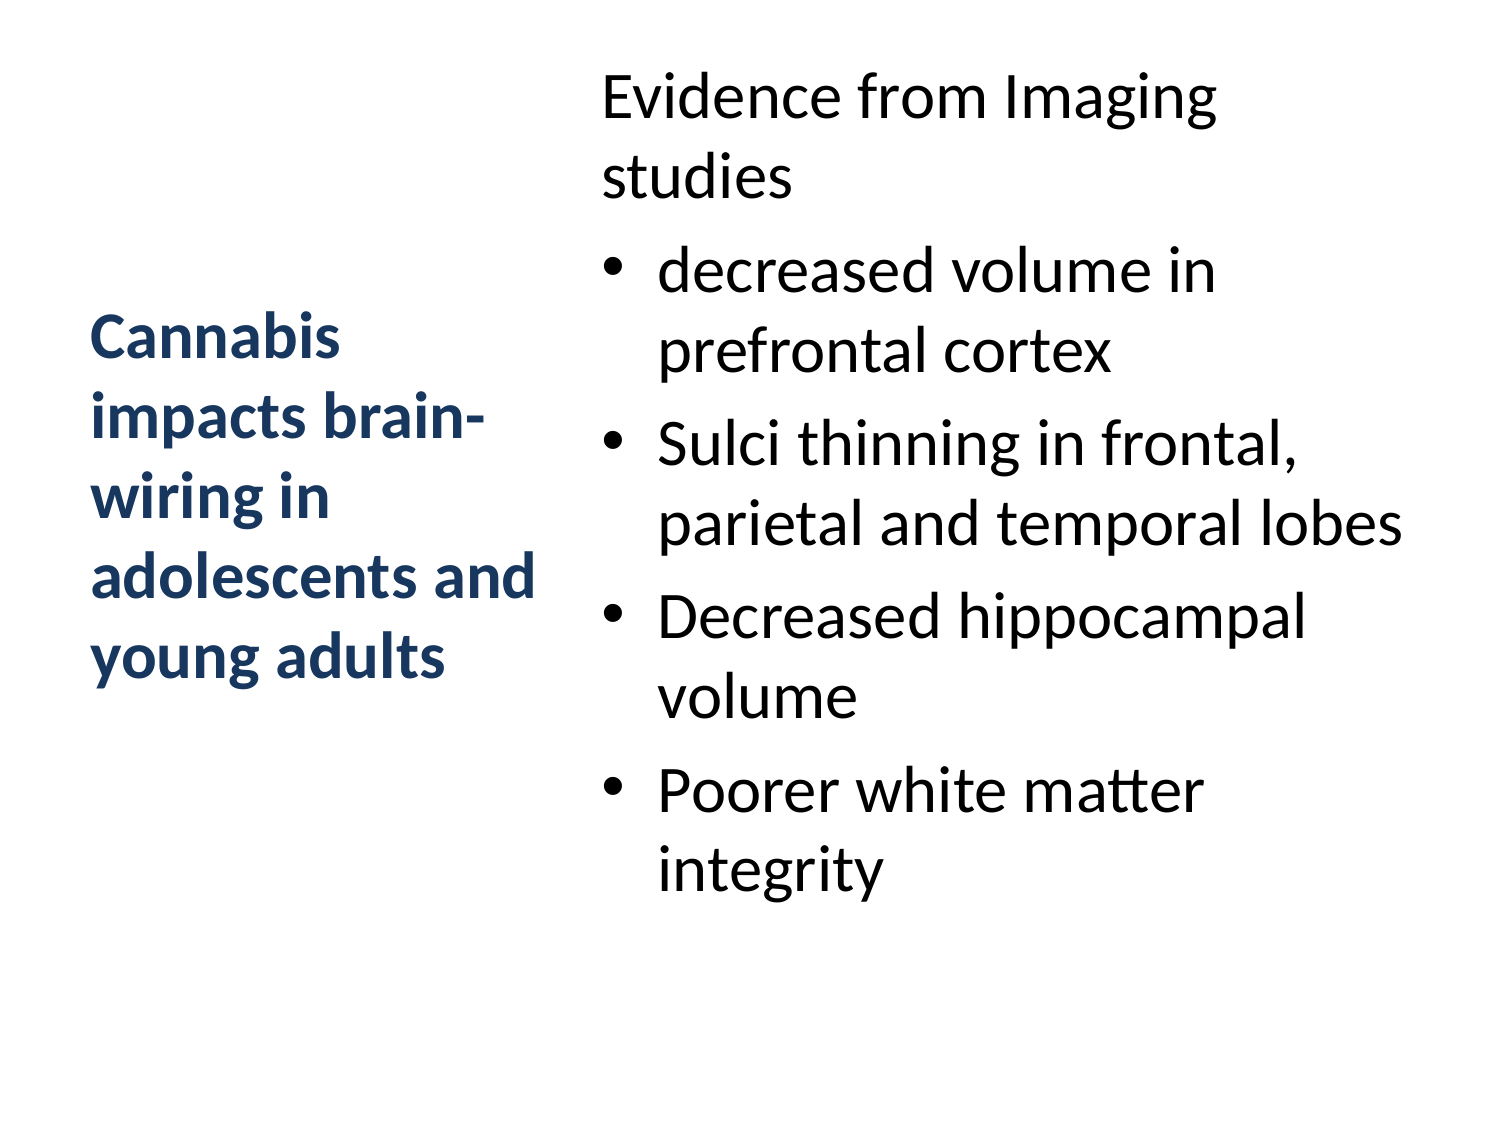

#
Evidence from Imaging studies
decreased volume in prefrontal cortex
Sulci thinning in frontal, parietal and temporal lobes
Decreased hippocampal volume
Poorer white matter integrity

Cannabis impacts brain-wiring in adolescents and young adults